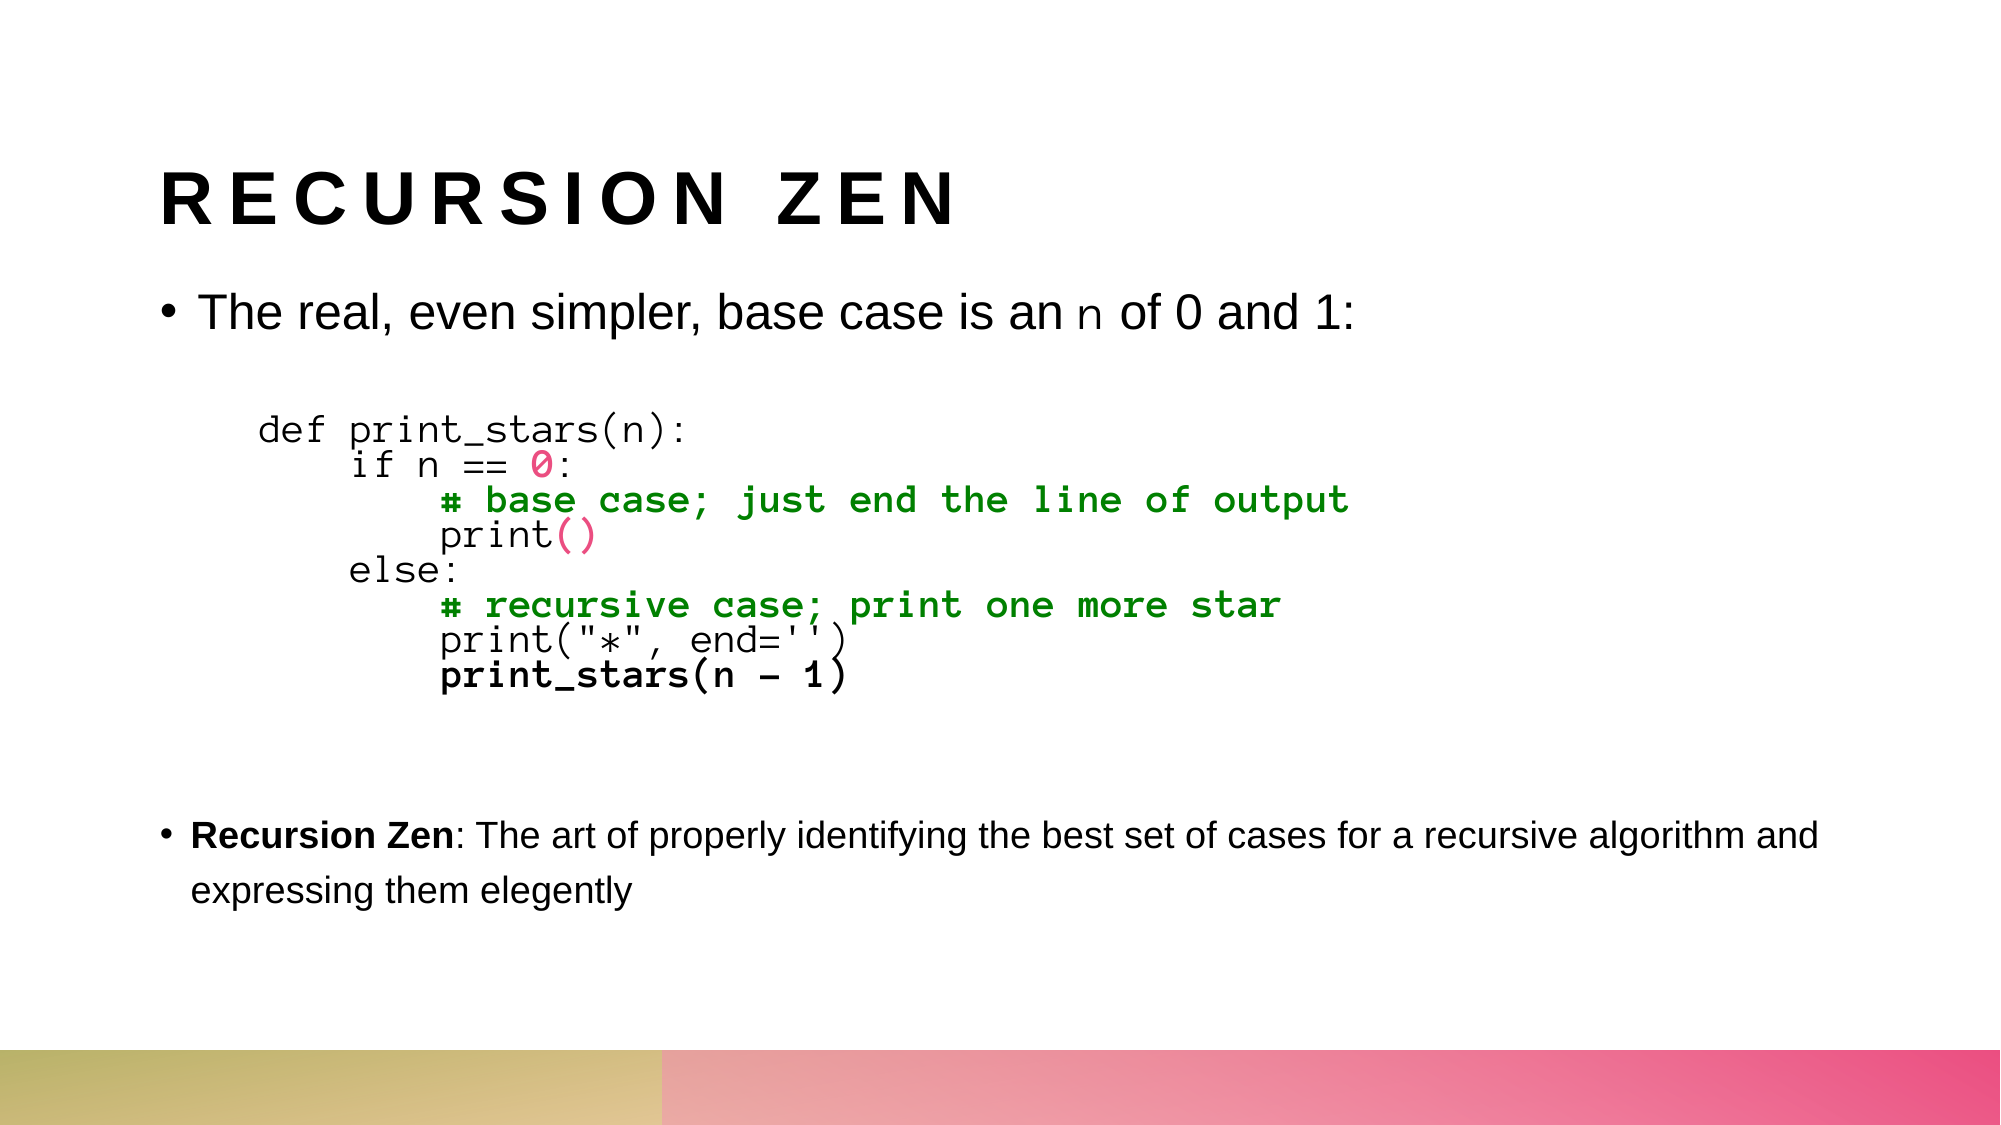

# RECURSION ZEN
The real, even simpler, base case is an n of 0 and 1:
def print_stars(n):
    if n == 0:
        # base case; just end the line of output
        print()
    else:
        # recursive case; print one more star
        print("*", end='')
        print_stars(n - 1)
Recursion Zen: The art of properly identifying the best set of cases for a recursive algorithm and expressing them elegently